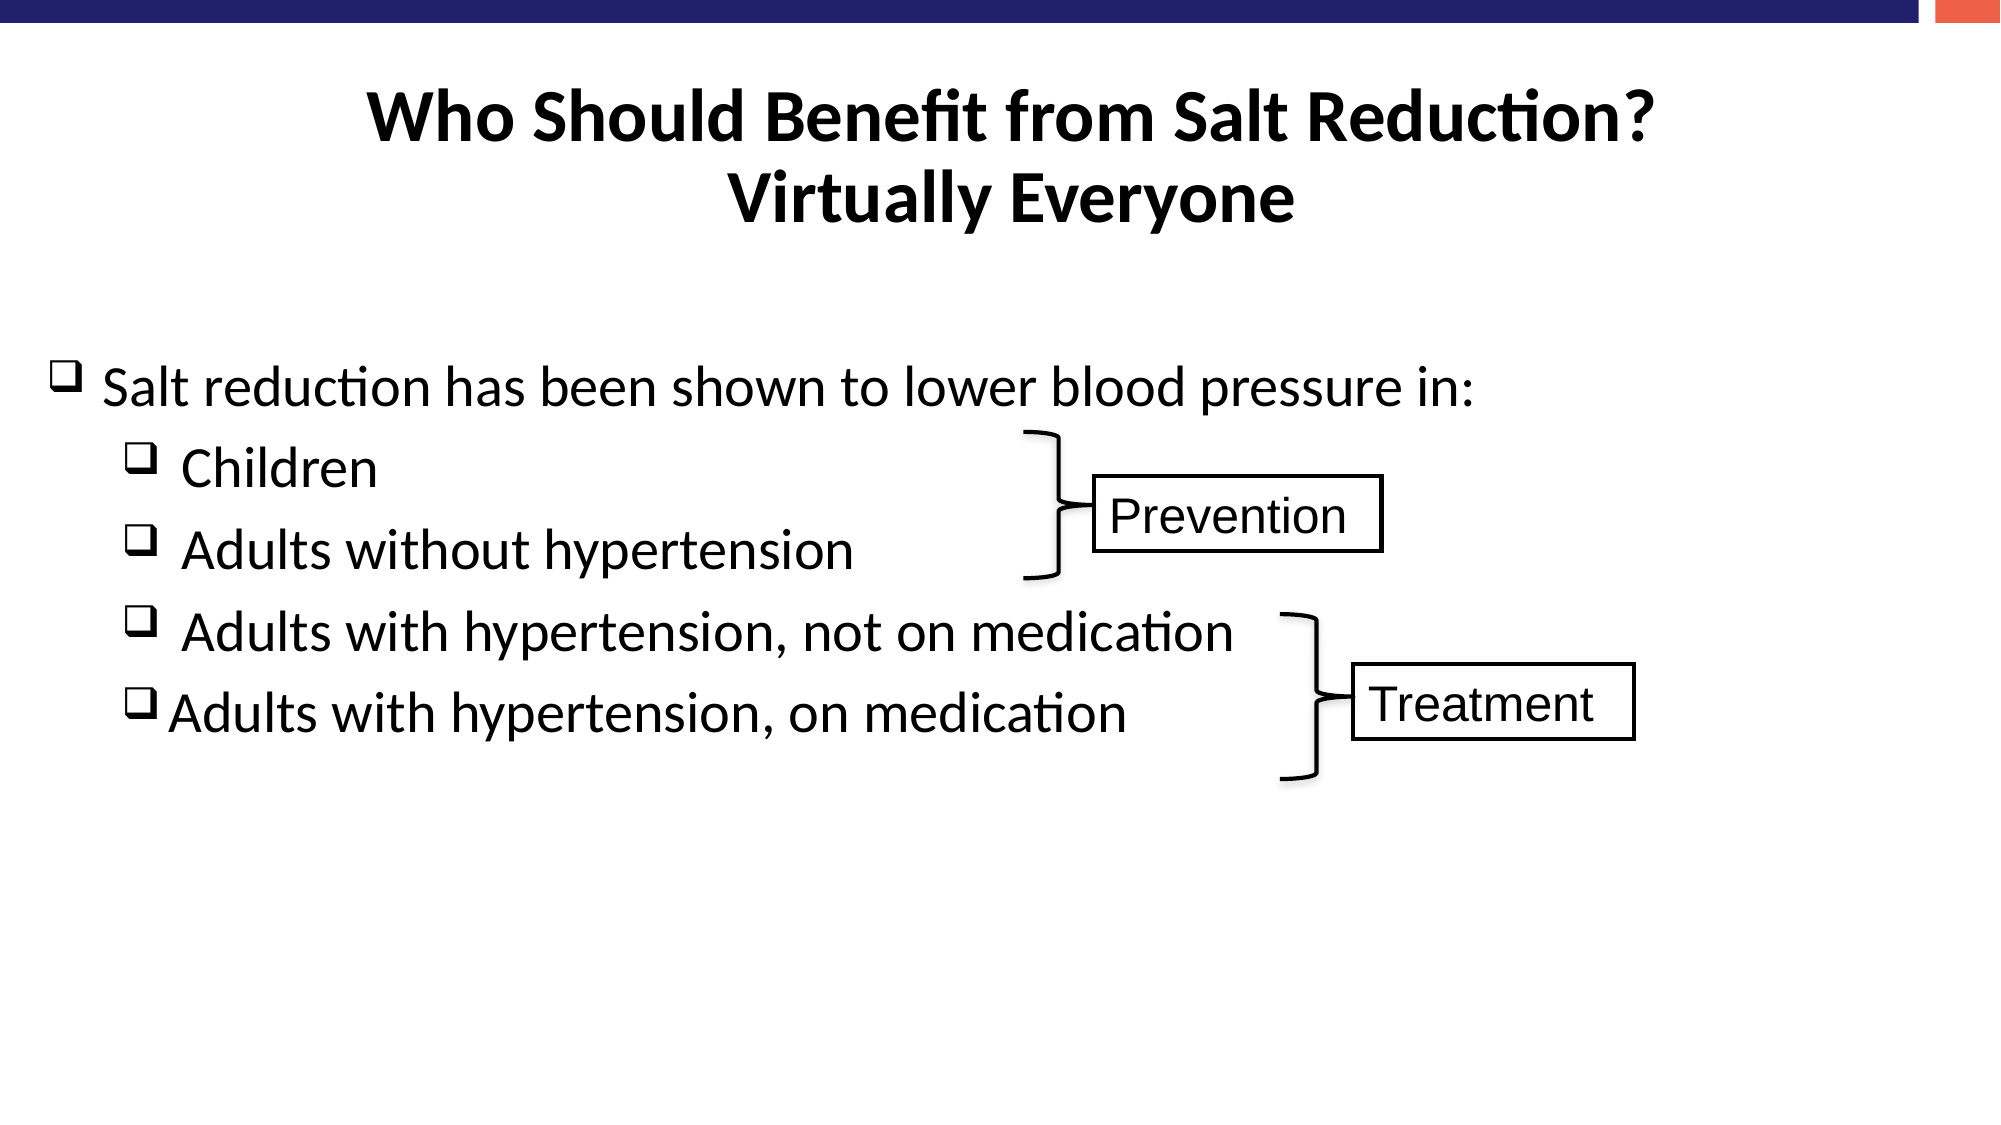

# Who Should Benefit from Salt Reduction? Virtually Everyone
Salt reduction has been shown to lower blood pressure in:
 Children
 Adults without hypertension
 Adults with hypertension, not on medication
Adults with hypertension, on medication

Prevention

Treatment